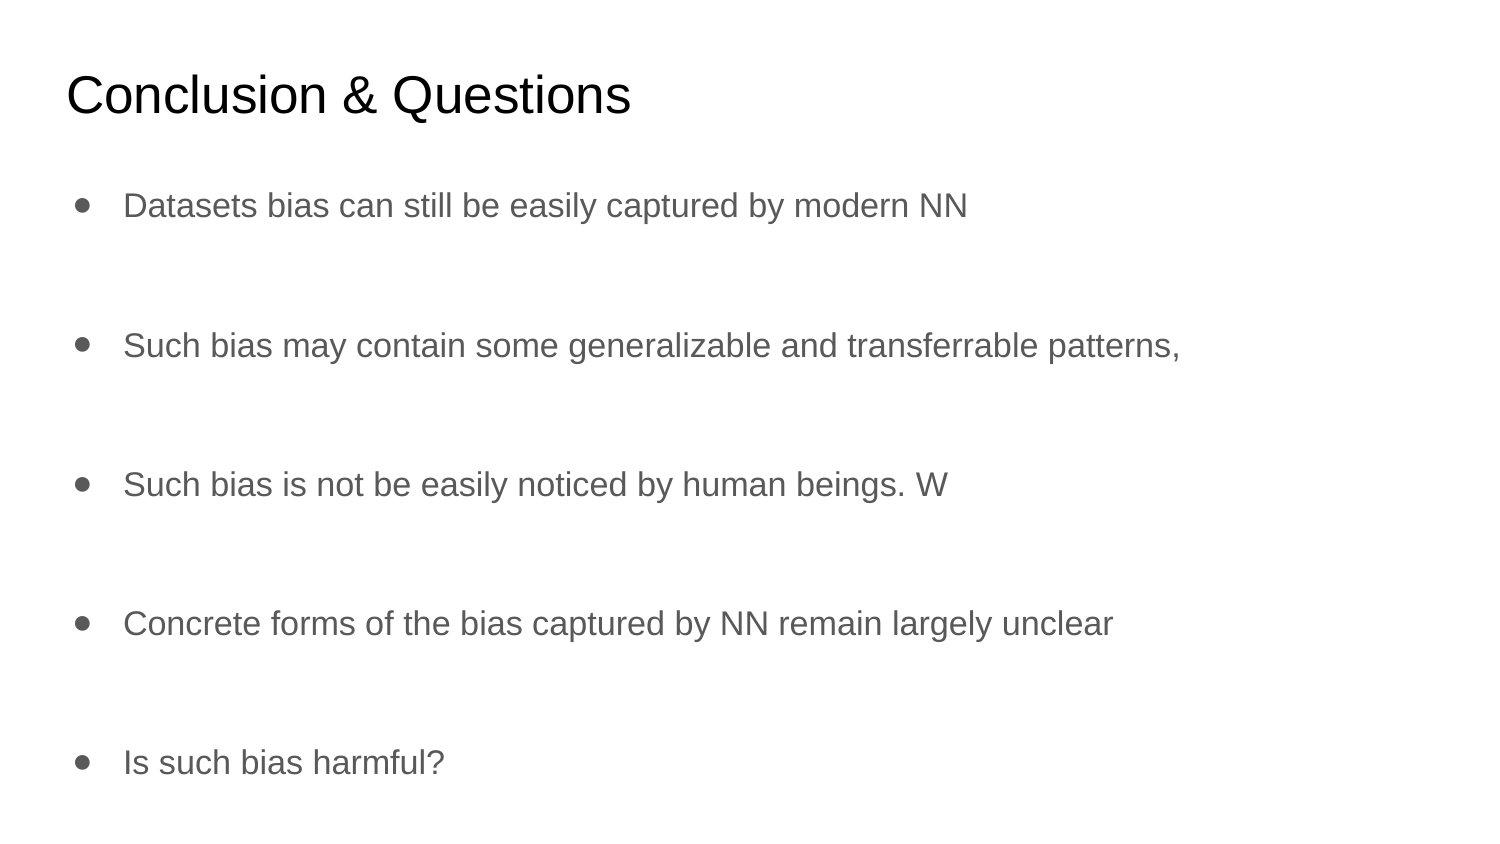

# Conclusion & Questions
Datasets bias can still be easily captured by modern NN

Such bias may contain some generalizable and transferrable patterns,

Such bias is not be easily noticed by human beings. W

Concrete forms of the bias captured by NN remain largely unclear

Is such bias harmful?